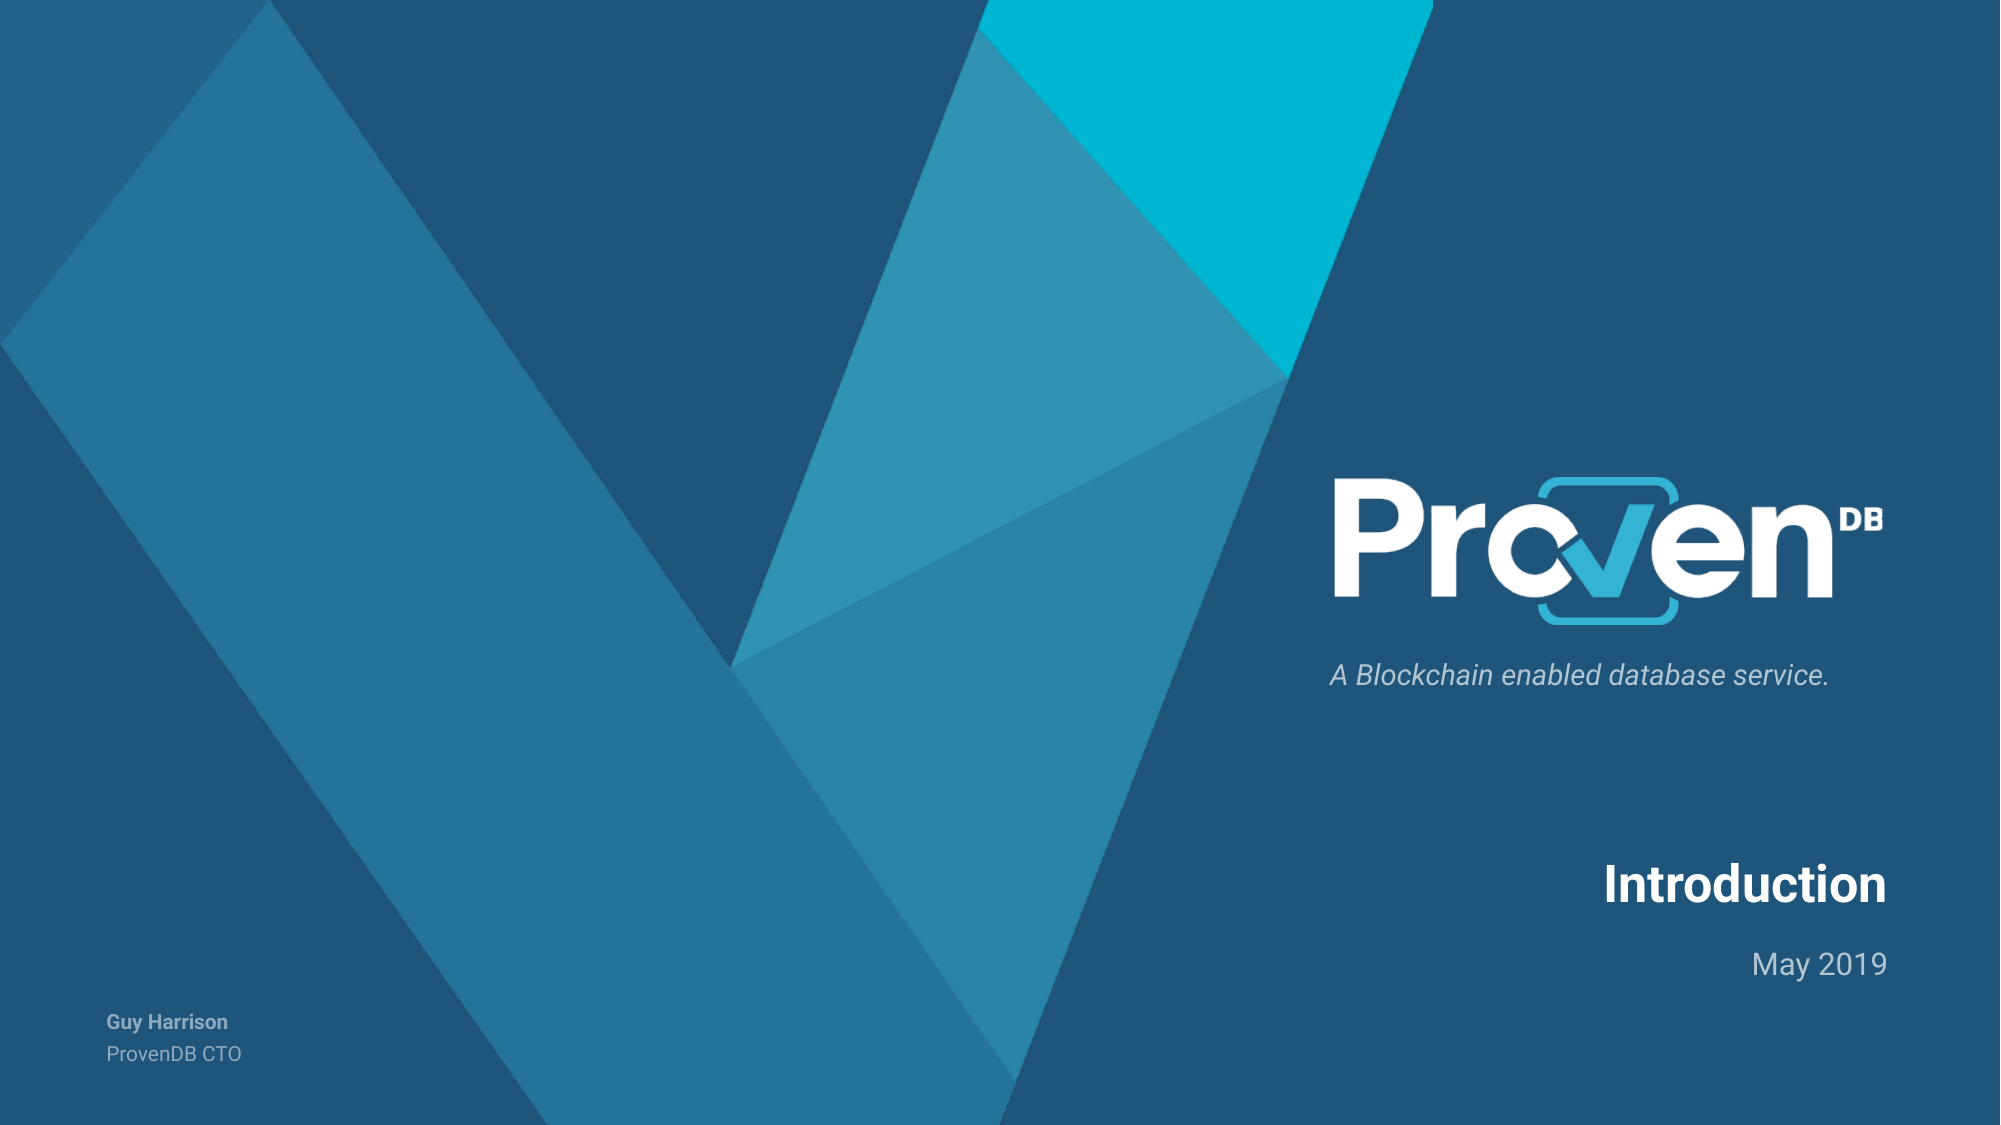

A Blockchain enabled database service.
Introduction
May 2019